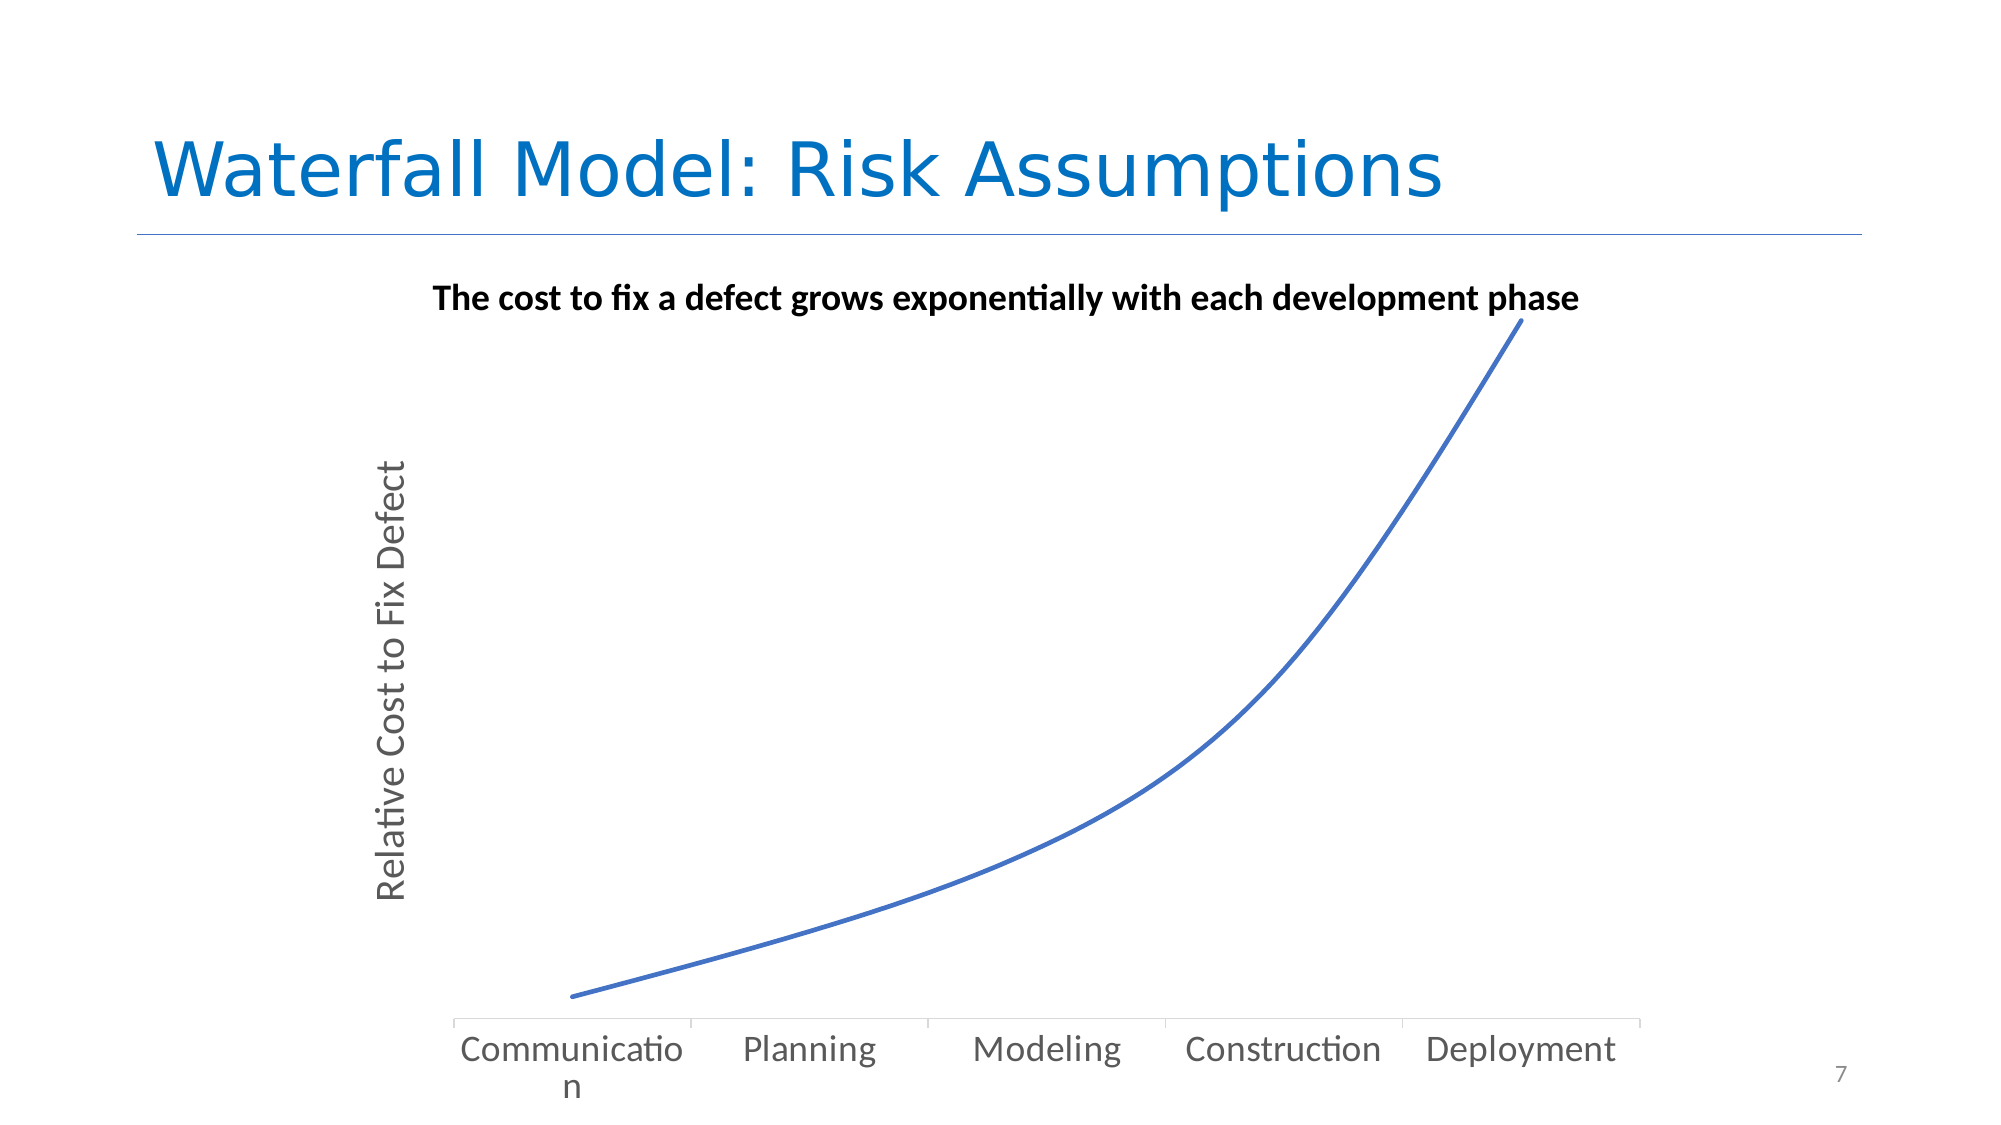

# Waterfall Model: Risk Assumptions
The cost to fix a defect grows exponentially with each development phase

### Chart

| Category | Cost |
|---|---|
| Communication | 2.0 |
| Planning | 8.0 |
| Modeling | 16.0 |
| Construction | 32.0 |
| Deployment | 64.0 |
7